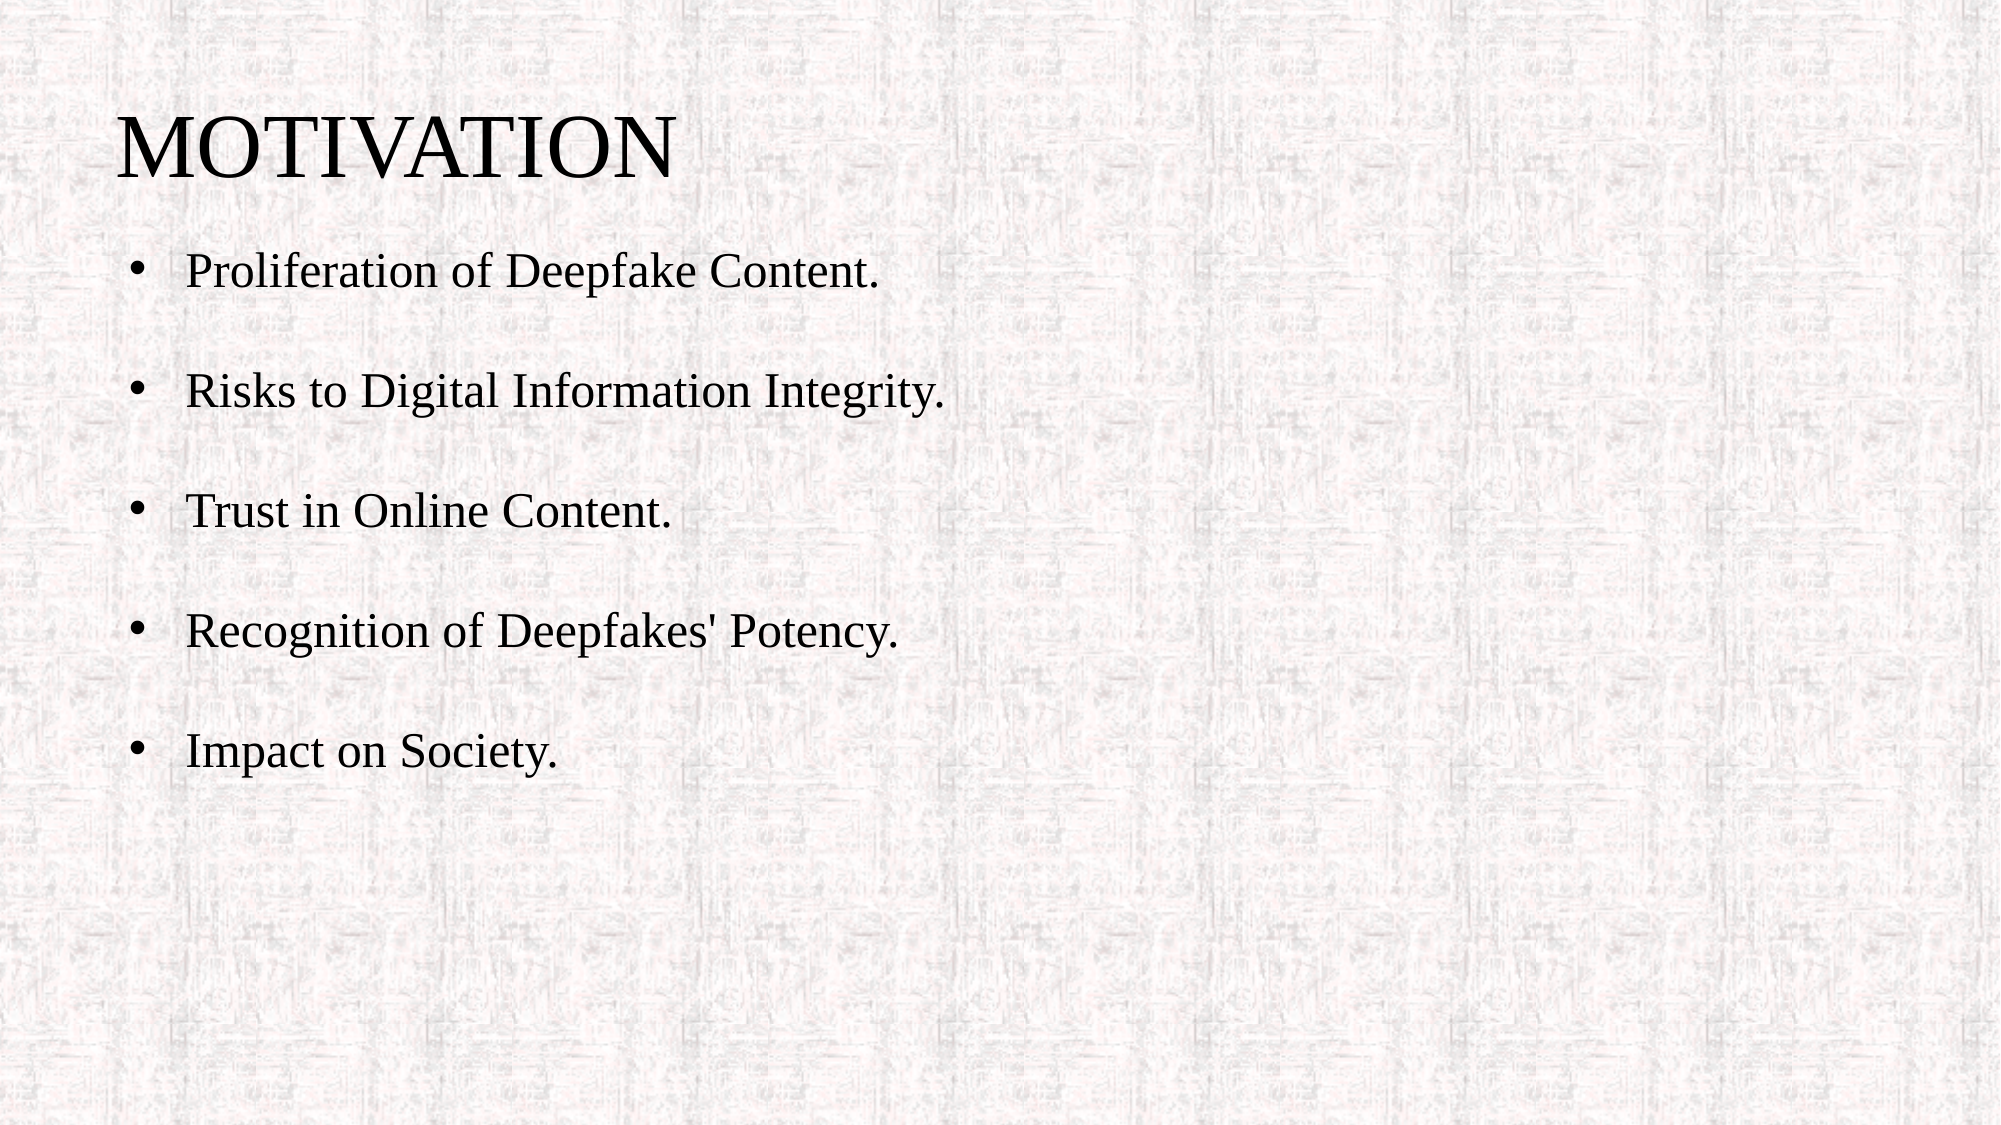

MOTIVATION
Proliferation of Deepfake Content.

Risks to Digital Information Integrity.

Trust in Online Content.

Recognition of Deepfakes' Potency.

Impact on Society.